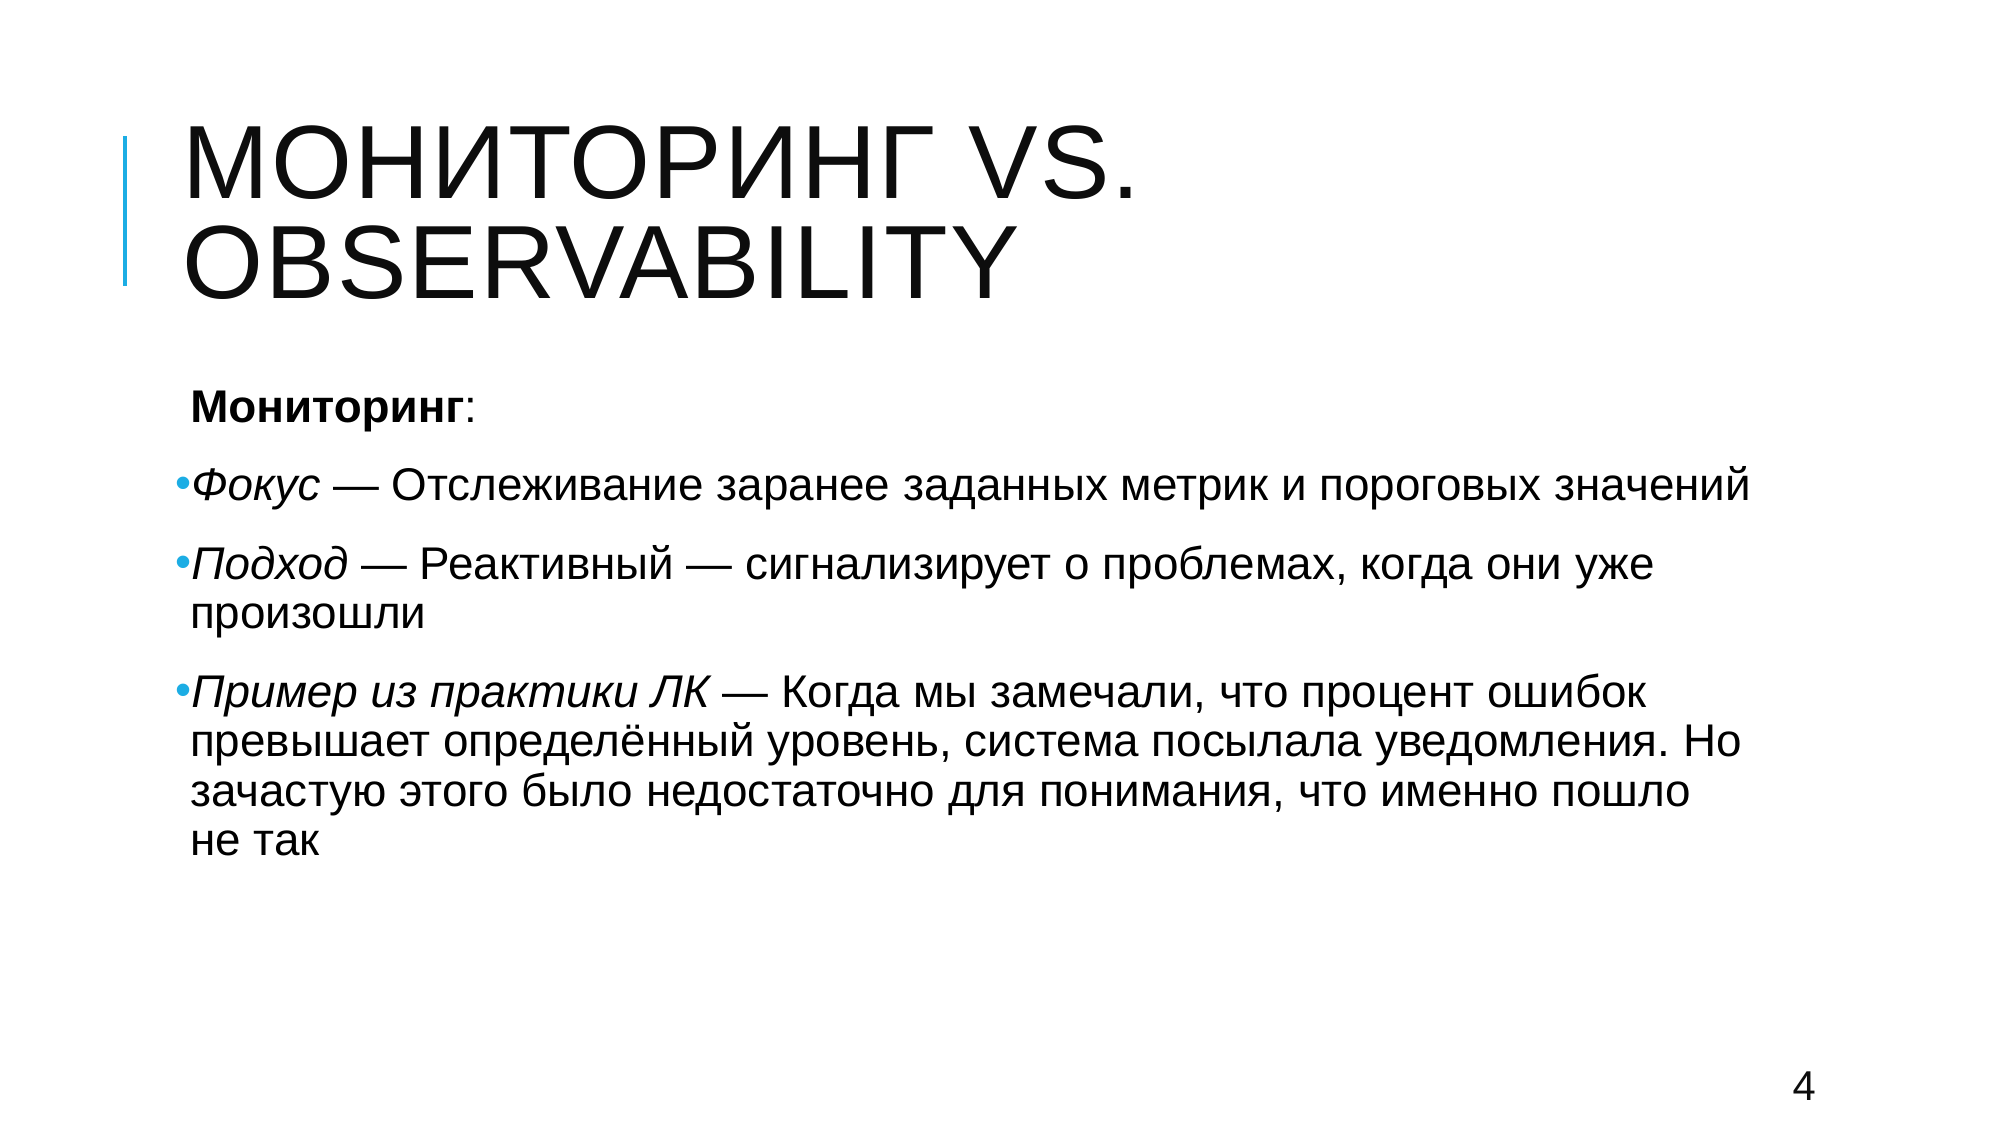

# Мониторинг vs. Observability
Мониторинг:
Фокус — Отслеживание заранее заданных метрик и пороговых значений
Подход — Реактивный — сигнализирует о проблемах, когда они уже произошли
Пример из практики ЛК — Когда мы замечали, что процент ошибок превышает определённый уровень, система посылала уведомления. Но зачастую этого было недостаточно для понимания, что именно пошло не так
4